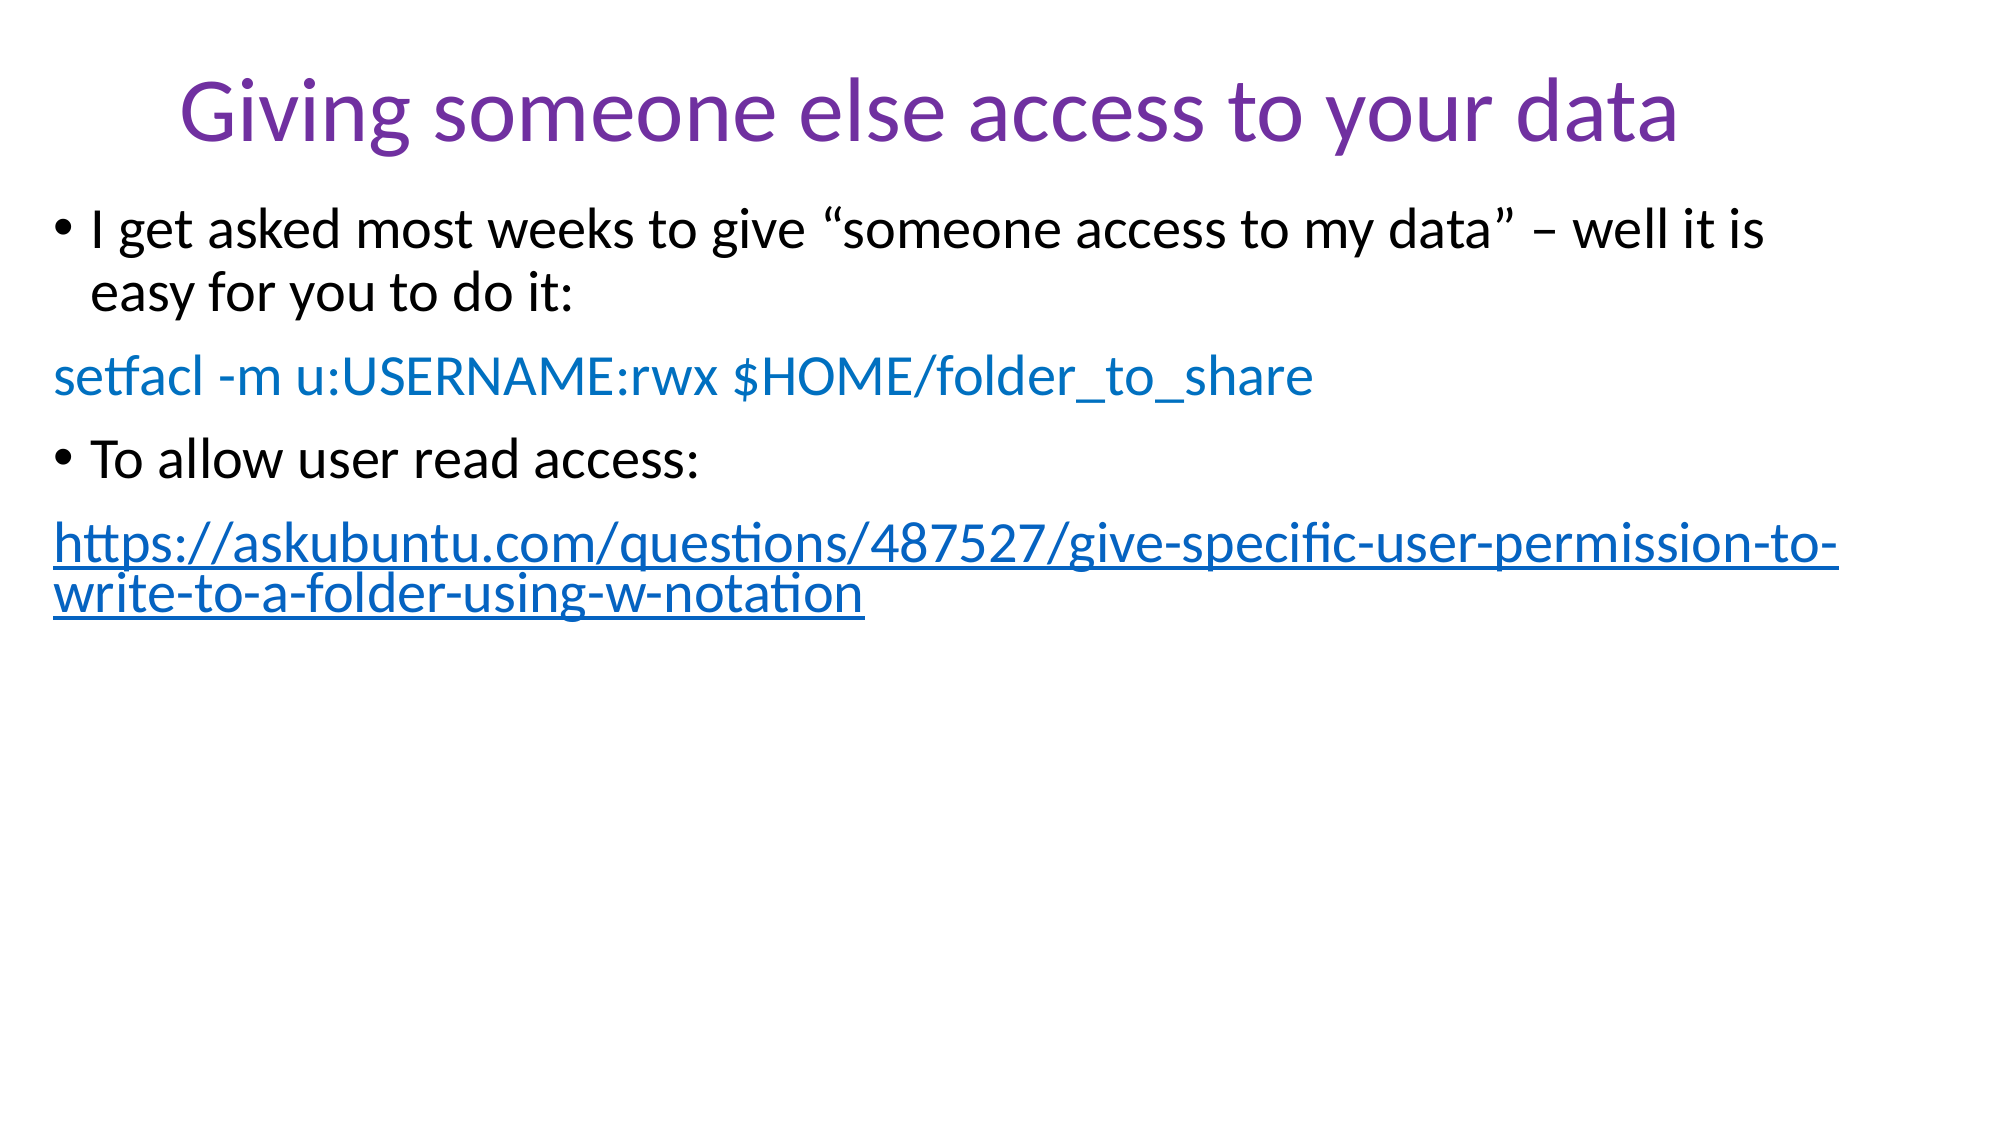

# Giving someone else access to your data
I get asked most weeks to give “someone access to my data” – well it is easy for you to do it:
setfacl -m u:USERNAME:rwx $HOME/folder_to_share
To allow user read access:
https://askubuntu.com/questions/487527/give-specific-user-permission-to-write-to-a-folder-using-w-notation